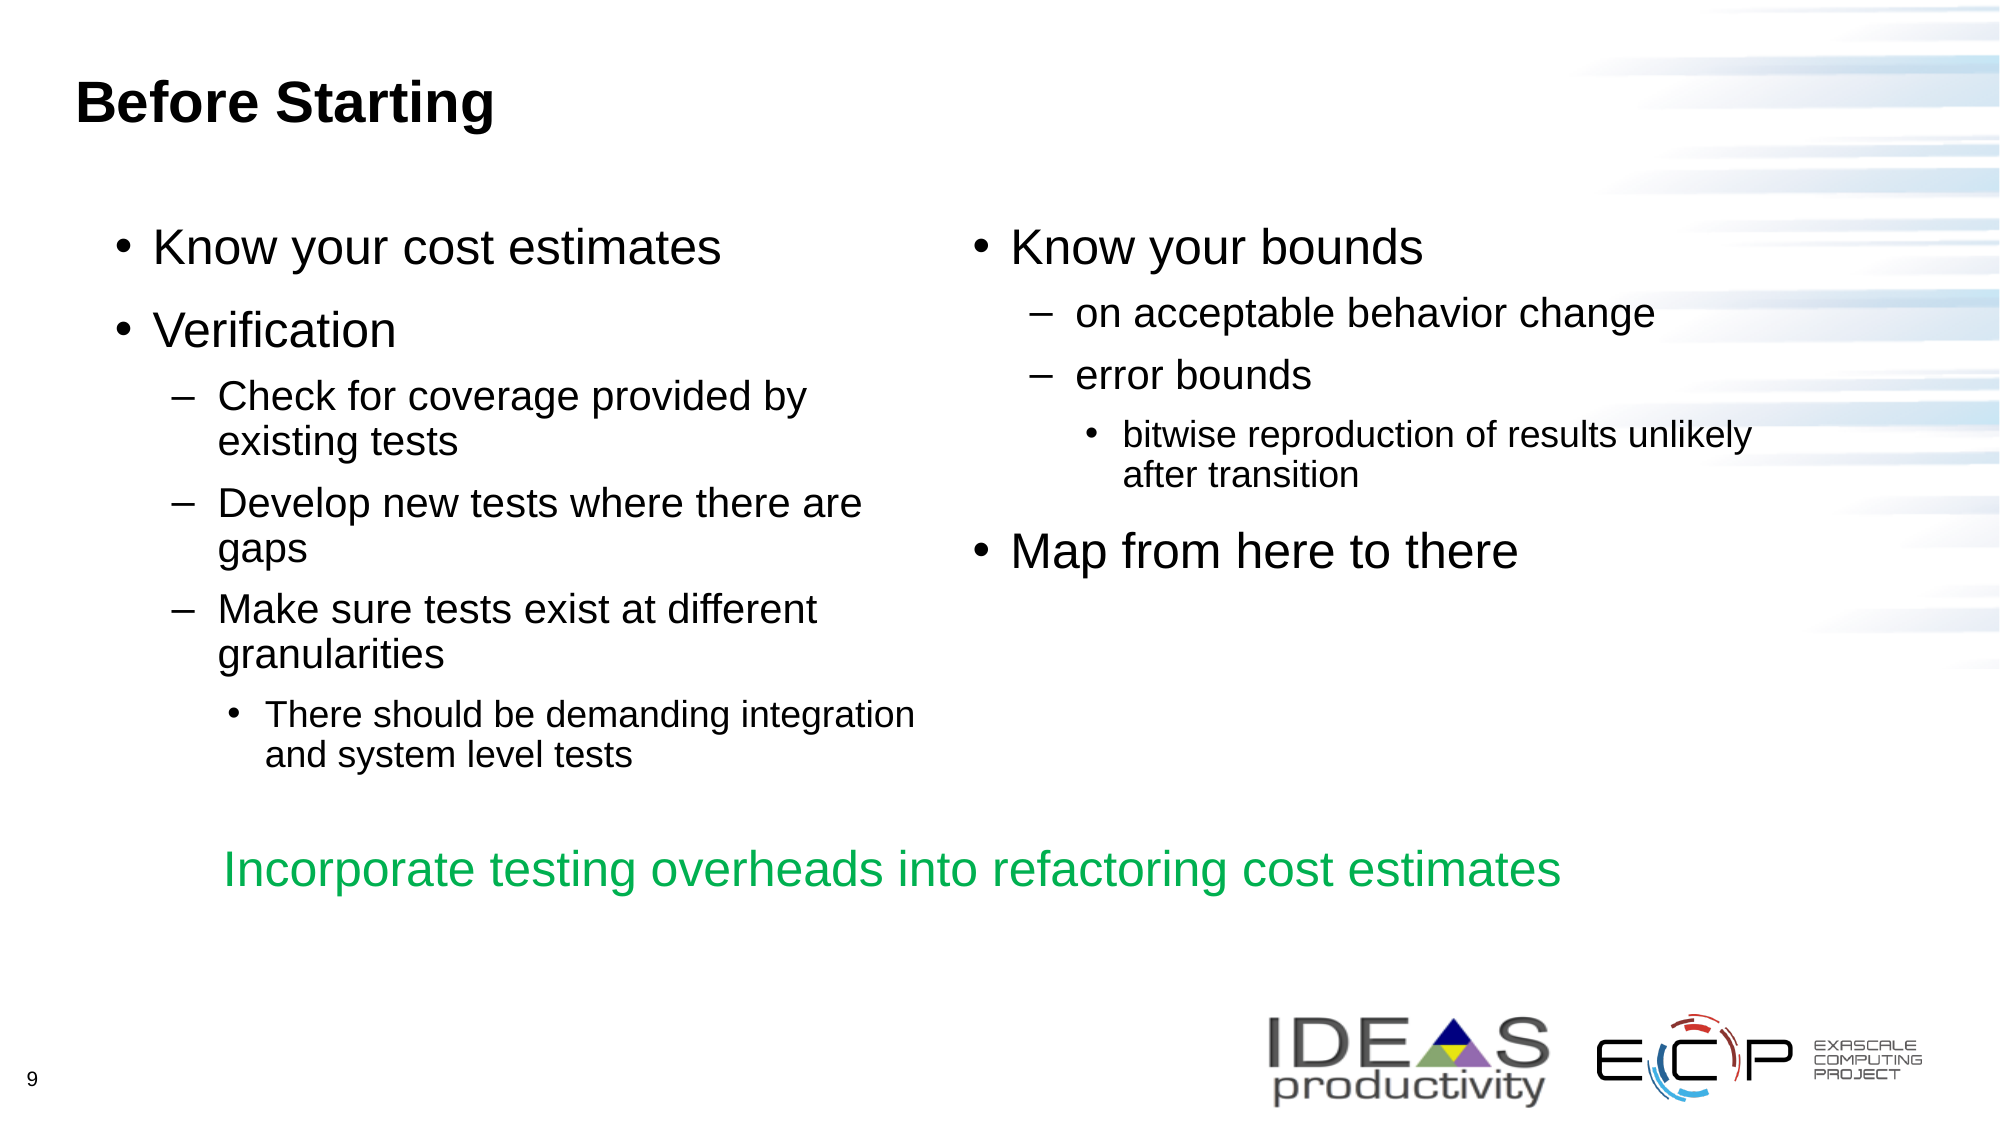

# Before Starting
Know your cost estimates
Verification
Check for coverage provided by existing tests
Develop new tests where there are gaps
Make sure tests exist at different granularities
There should be demanding integration and system level tests

Know your bounds
on acceptable behavior change
error bounds
bitwise reproduction of results unlikely after transition
Map from here to there

Incorporate testing overheads into refactoring cost estimates